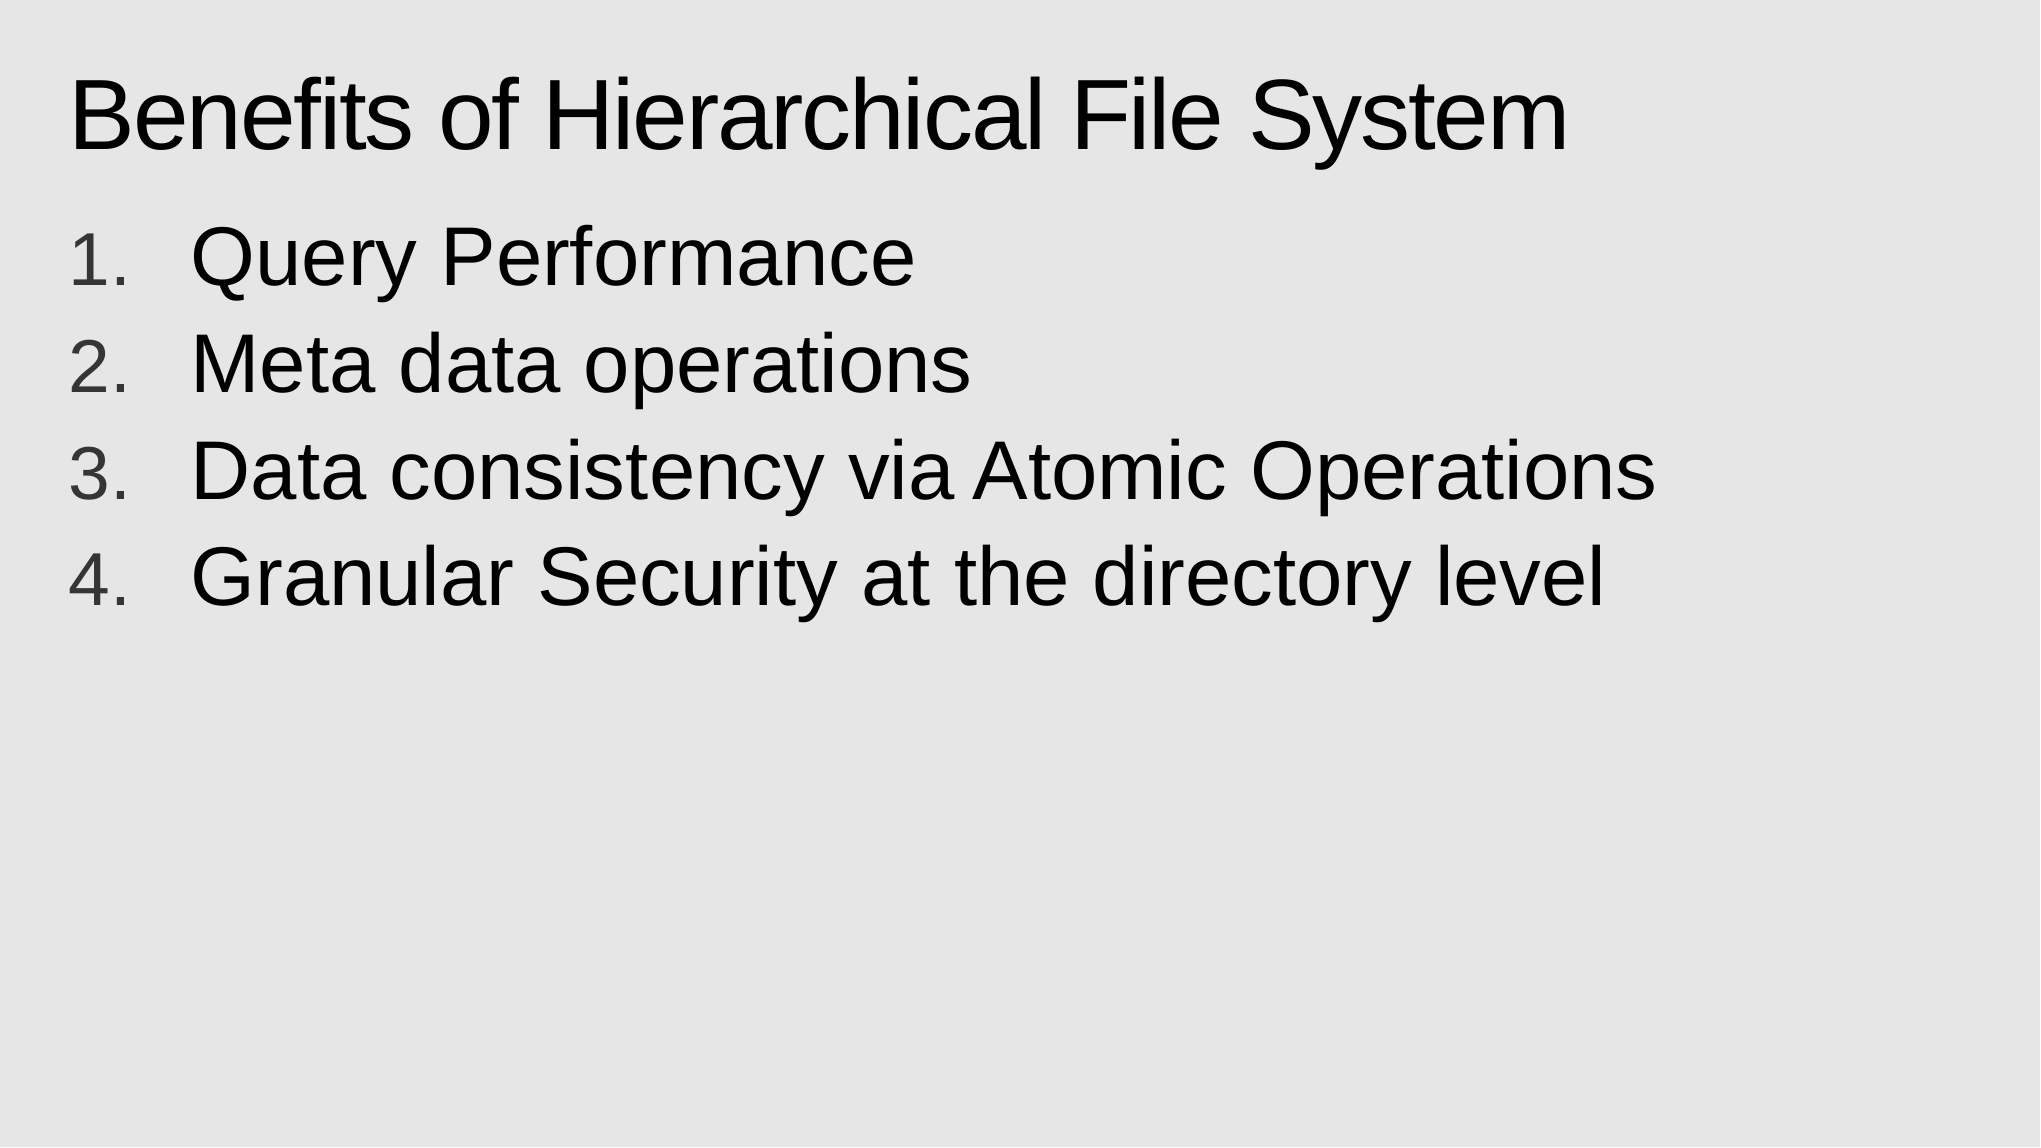

# Benefits of Hierarchical File System
Query Performance
Meta data operations
Data consistency via Atomic Operations
Granular Security at the directory level